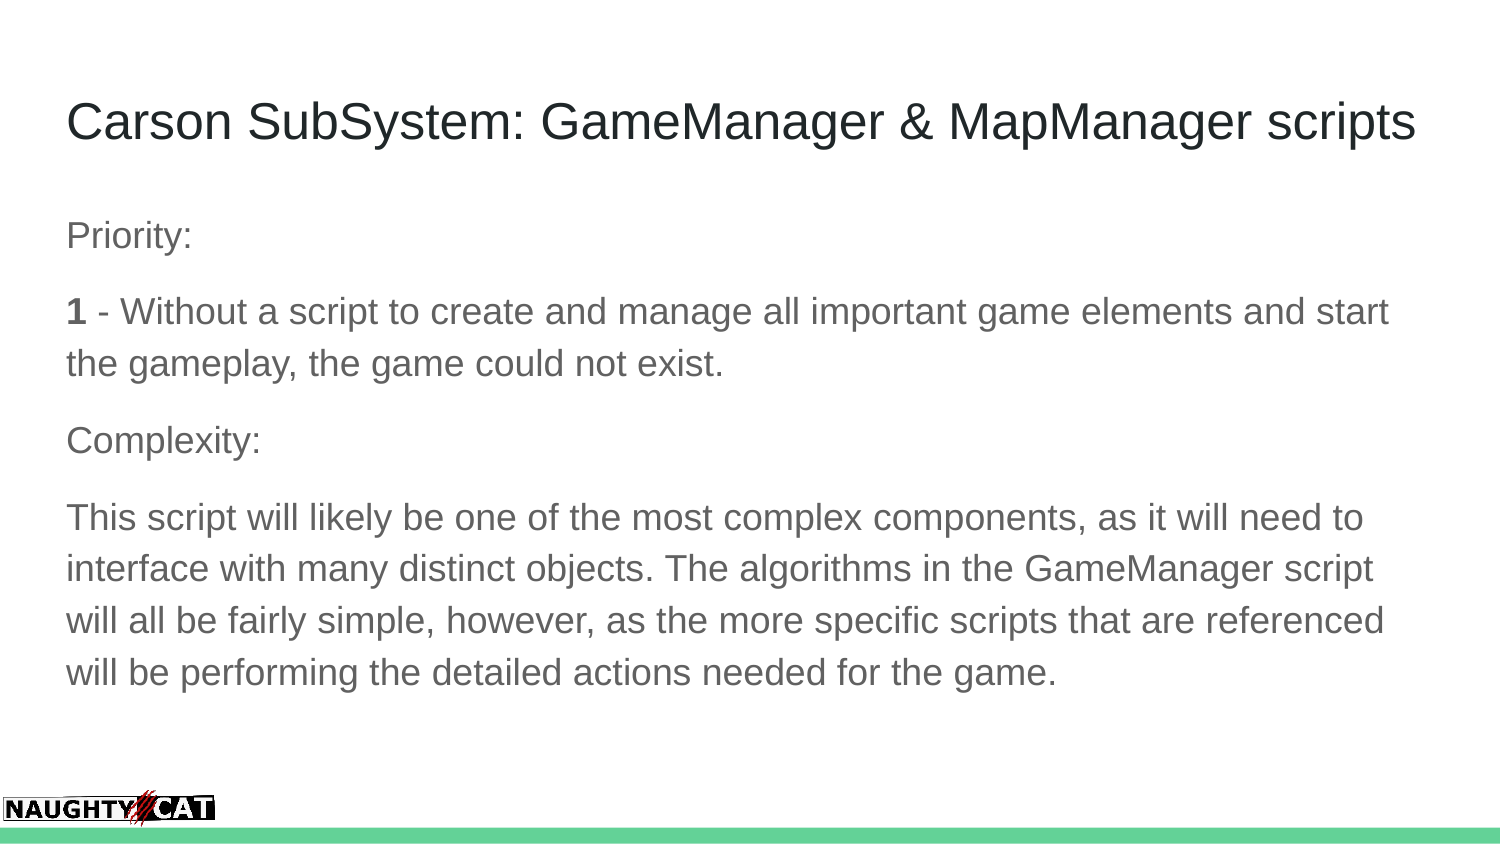

# Carson SubSystem: GameManager & MapManager scripts
Priority:
1 - Without a script to create and manage all important game elements and start the gameplay, the game could not exist.
Complexity:
This script will likely be one of the most complex components, as it will need to interface with many distinct objects. The algorithms in the GameManager script will all be fairly simple, however, as the more specific scripts that are referenced will be performing the detailed actions needed for the game.